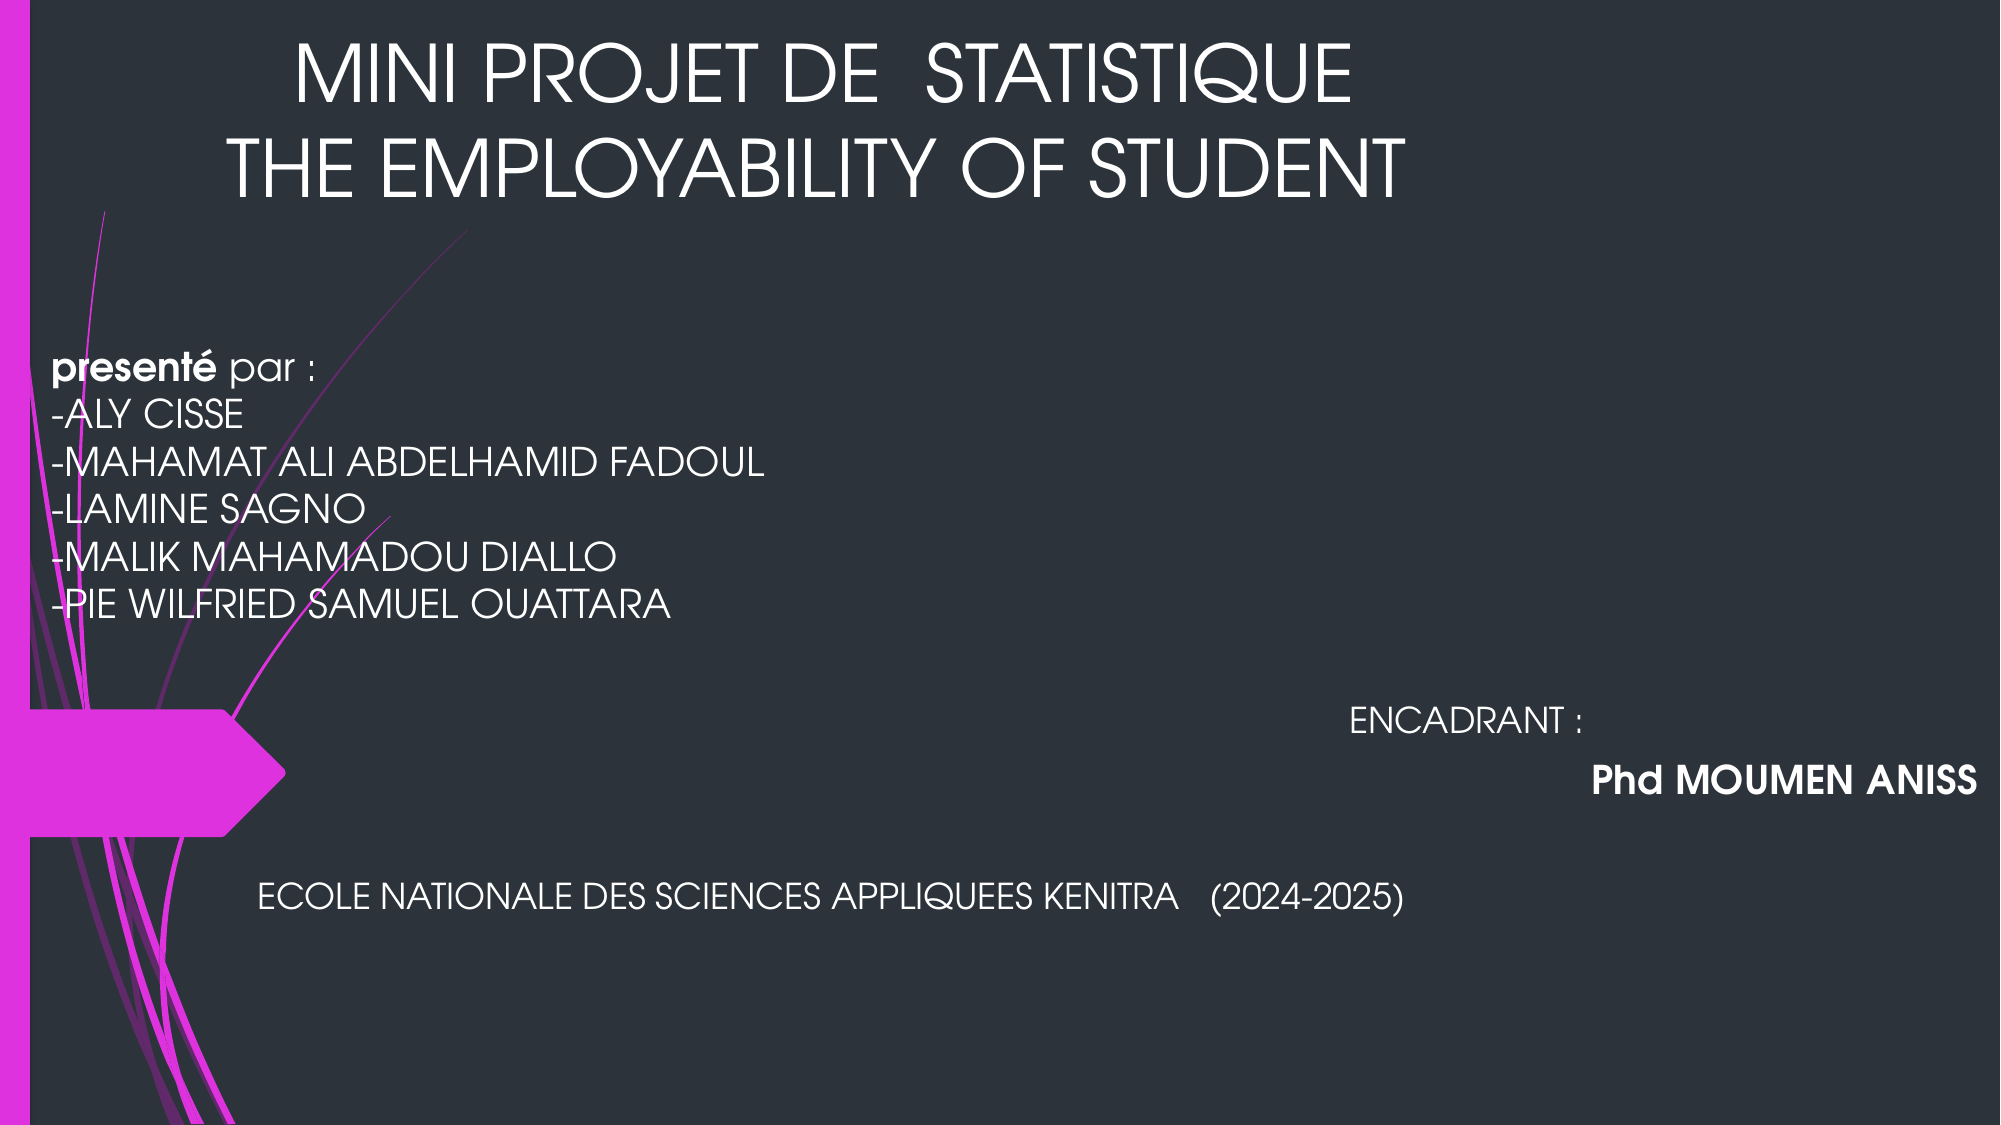

# MINI PROJET DE  STATISTIQUE THE EMPLOYABILITY OF STUDENT presenté par : -ALY CISSE -MAHAMAT ALI ABDELHAMID FADOUL -LAMINE SAGNO -MALIK MAHAMADOU DIALLO -PIE WILFRIED SAMUEL OUATTARA ENCADRANT : Phd MOUMEN ANISS ECOLE NATIONALE DES SCIENCES APPLIQUEES KENITRA   (2024-2025)